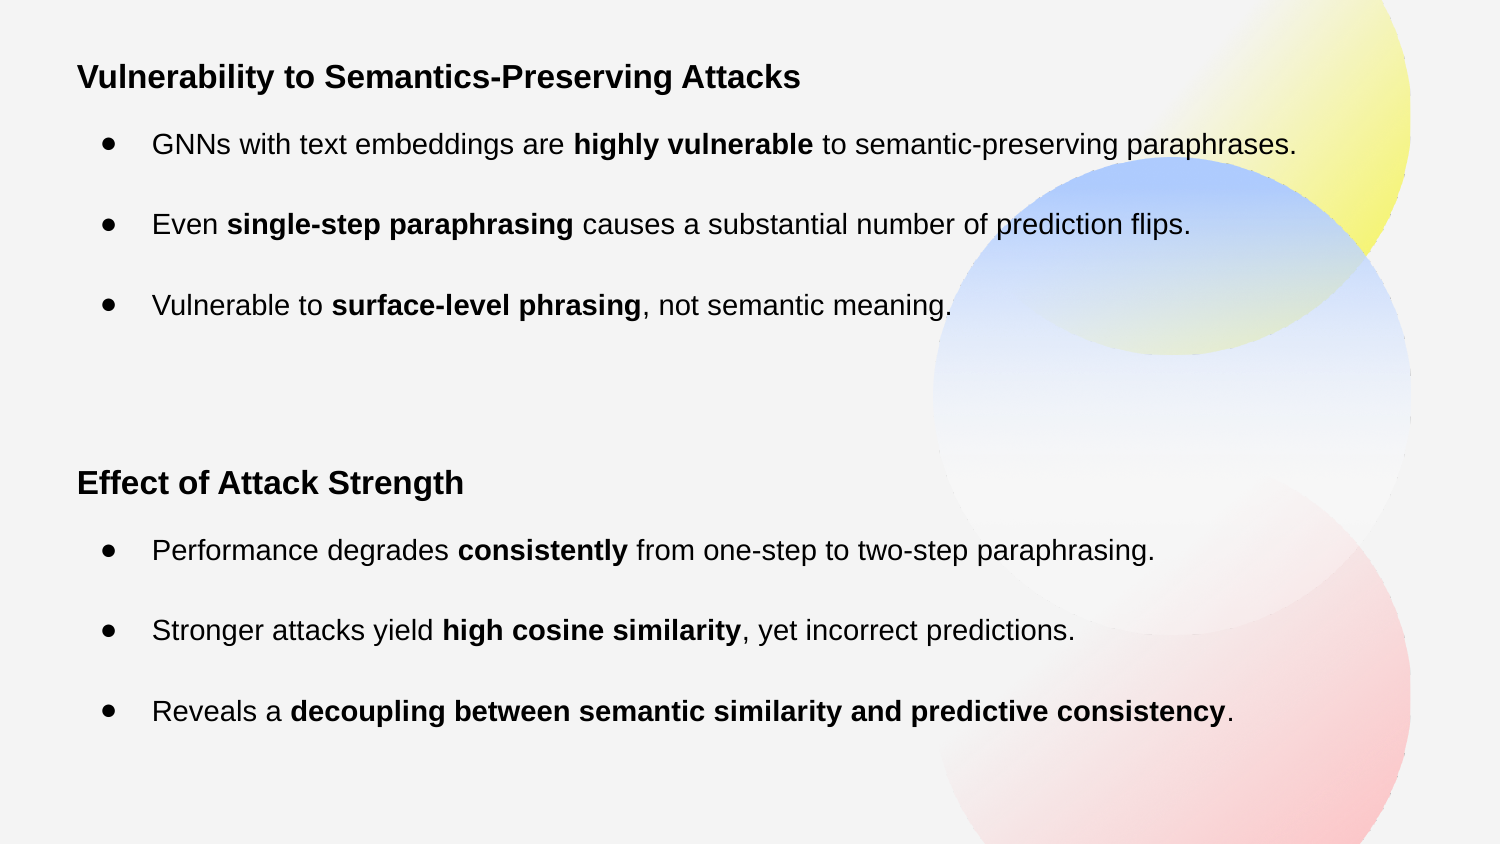

Vulnerability to Semantics-Preserving Attacks
GNNs with text embeddings are highly vulnerable to semantic-preserving paraphrases.
Even single-step paraphrasing causes a substantial number of prediction flips.
Vulnerable to surface-level phrasing, not semantic meaning.

Effect of Attack Strength
Performance degrades consistently from one-step to two-step paraphrasing.
Stronger attacks yield high cosine similarity, yet incorrect predictions.
Reveals a decoupling between semantic similarity and predictive consistency.